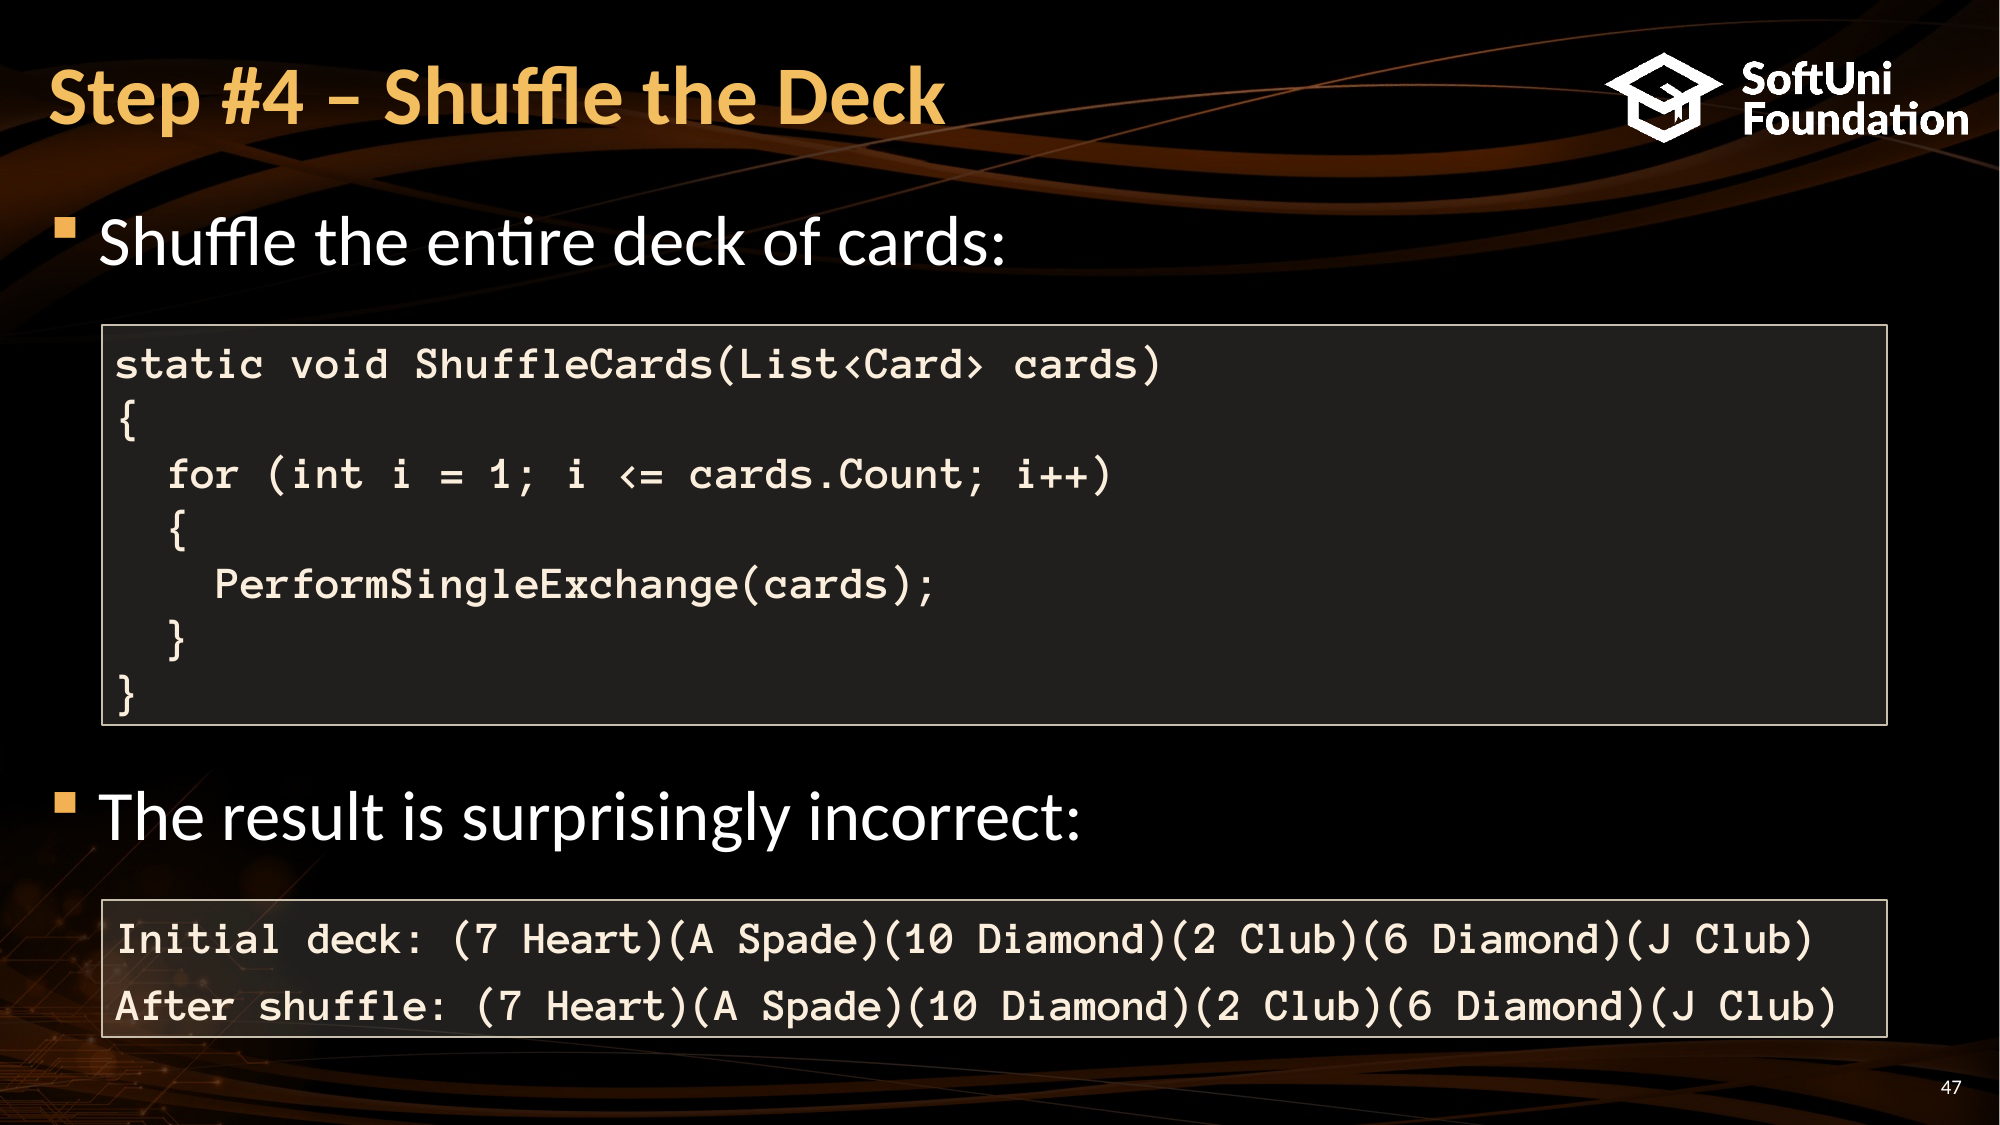

# Step #4 – Shuffle the Deck
Shuffle the entire deck of cards:

The result is surprisingly incorrect:
static void ShuffleCards(List<Card> cards)
{
  for (int i = 1; i <= cards.Count; i++)
  {
    PerformSingleExchange(cards);
  }
}
Initial deck: (7 Heart)(A Spade)(10 Diamond)(2 Club)(6 Diamond)(J Club)
After shuffle: (7 Heart)(A Spade)(10 Diamond)(2 Club)(6 Diamond)(J Club)
47